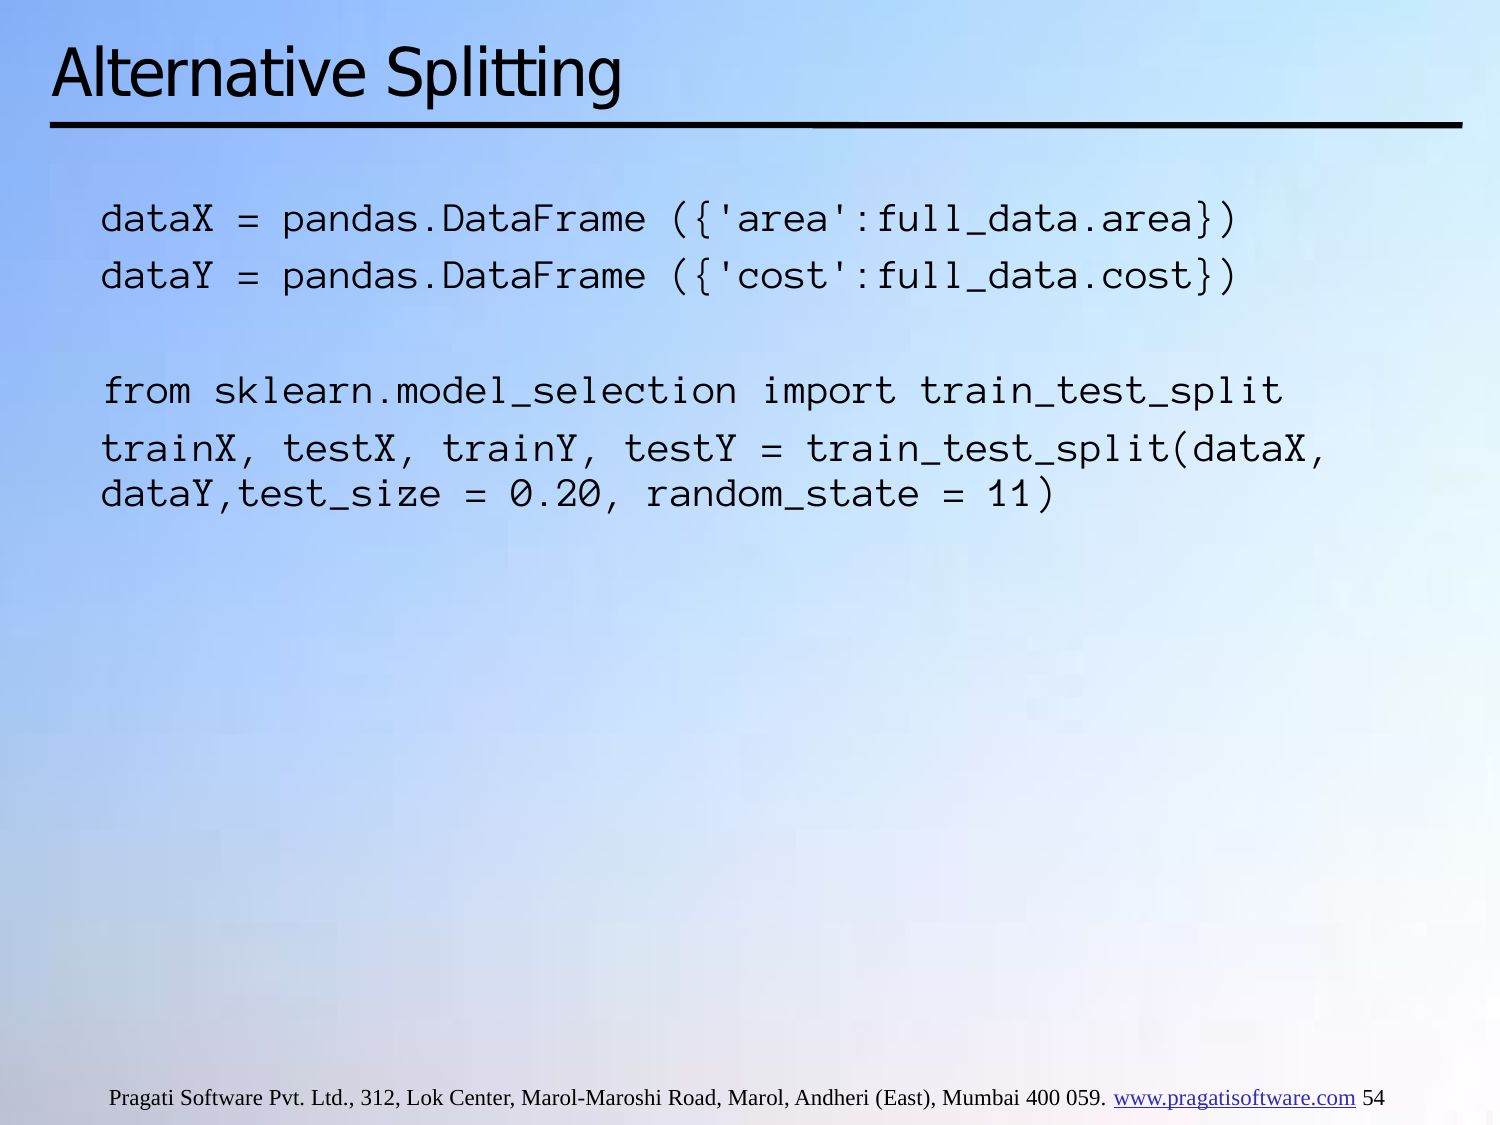

# Alternative Splitting
dataX = pandas.DataFrame ({'area':full_data.area})
dataY = pandas.DataFrame ({'cost':full_data.cost})

from sklearn.model_selection import train_test_split
trainX, testX, trainY, testY = train_test_split(dataX, dataY,test_size = 0.20, random_state = 11)